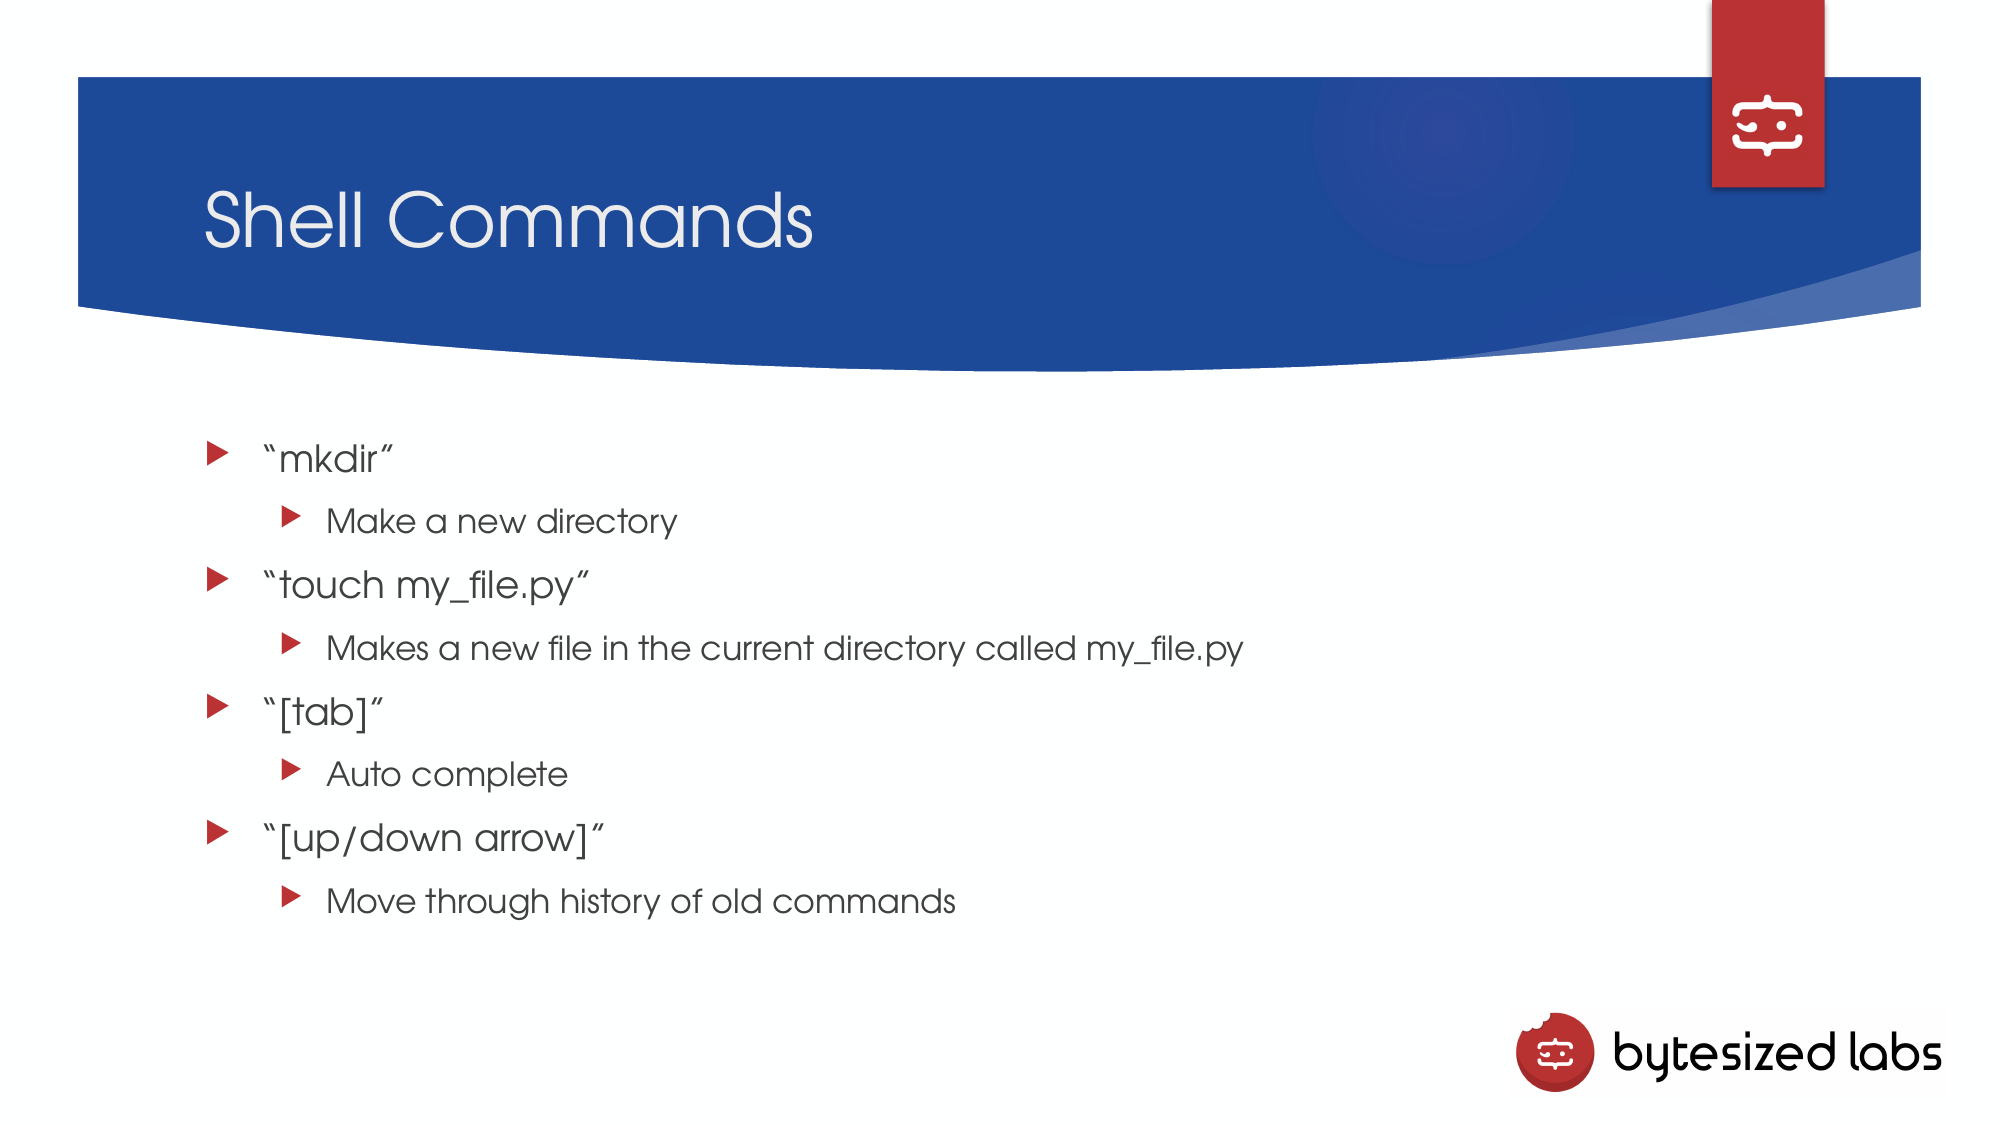

# Shell Commands
“mkdir”
Make a new directory
“touch my_file.py”
Makes a new file in the current directory called my_file.py
“[tab]”
Auto complete
“[up/down arrow]”
Move through history of old commands